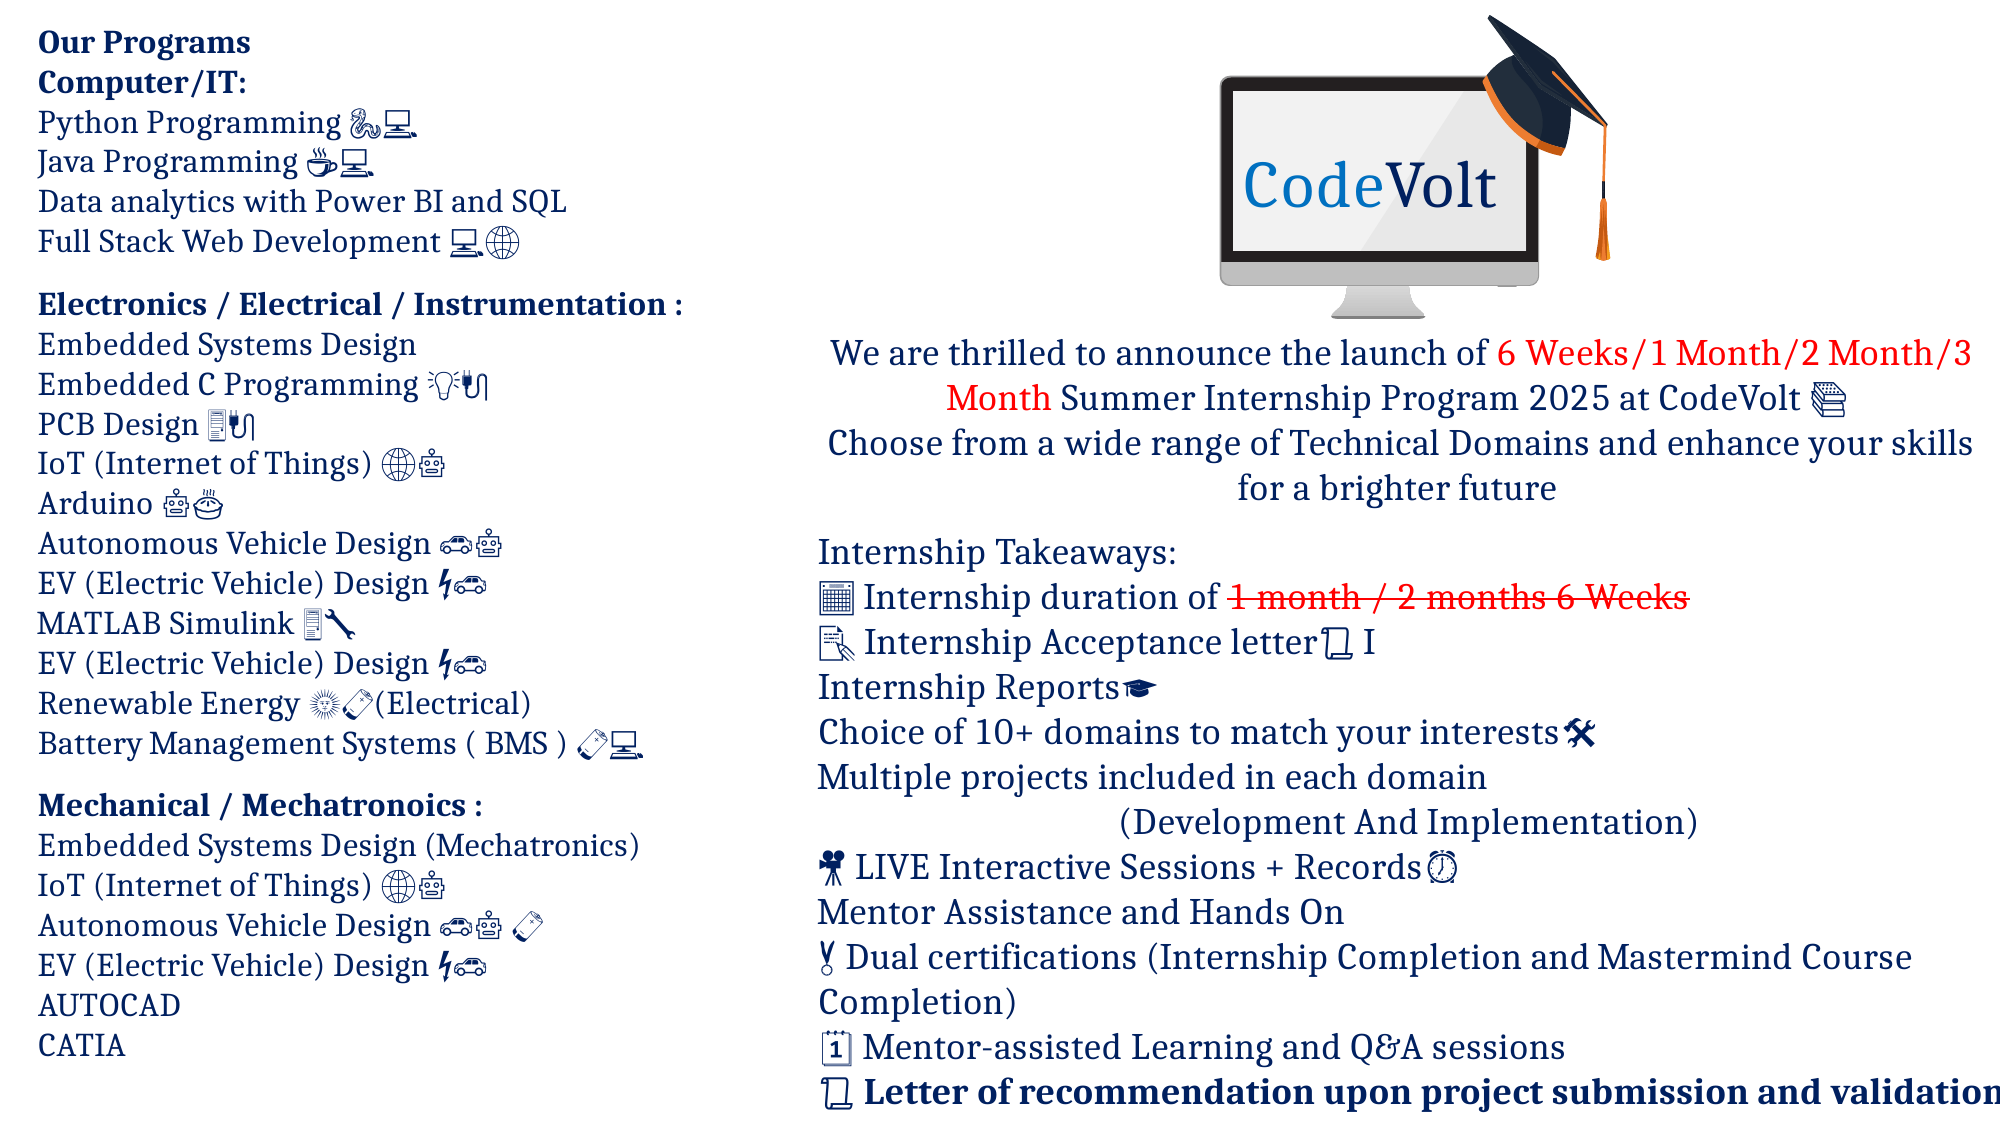

Our Programs
Computer/IT:
Python Programming 🐍💻
Java Programming ☕💻
Data analytics with Power BI and SQL
Full Stack Web Development 💻🌐

Electronics / Electrical / Instrumentation :
Embedded Systems Design
Embedded C Programming 💡🔌
PCB Design 🖥️🔌
IoT (Internet of Things) 🌐🤖
Arduino 🤖🥧
Autonomous Vehicle Design 🚗🤖
EV (Electric Vehicle) Design ⚡🚗
MATLAB Simulink 🖥️🔧
EV (Electric Vehicle) Design ⚡🚗
Renewable Energy 🌞🔋(Electrical)
Battery Management Systems ( BMS ) 🔋💻

Mechanical / Mechatronoics :
Embedded Systems Design (Mechatronics)
IoT (Internet of Things) 🌐🤖
Autonomous Vehicle Design 🚗🤖 🔋
EV (Electric Vehicle) Design ⚡🚗
AUTOCAD
CATIA

CodeVolt
We are thrilled to announce the launch of 6 Weeks/1 Month/2 Month/3 Month Summer Internship Program 2025 at CodeVolt 📚
Choose from a wide range of Technical Domains and enhance your skills for a brighter future
Internship Takeaways:
📅 Internship duration of 1 month / 2 months 6 Weeks
📝 Internship Acceptance letter📜 I
Internship Reports🎓
Choice of 10+ domains to match your interests🛠️
Multiple projects included in each domain
		(Development And Implementation)
🎥 LIVE Interactive Sessions + Records⏰
Mentor Assistance and Hands On
🏅 Dual certifications (Internship Completion and Mastermind Course Completion)
🗓️ Mentor-assisted Learning and Q&A sessions
📜 Letter of recommendation upon project submission and validation